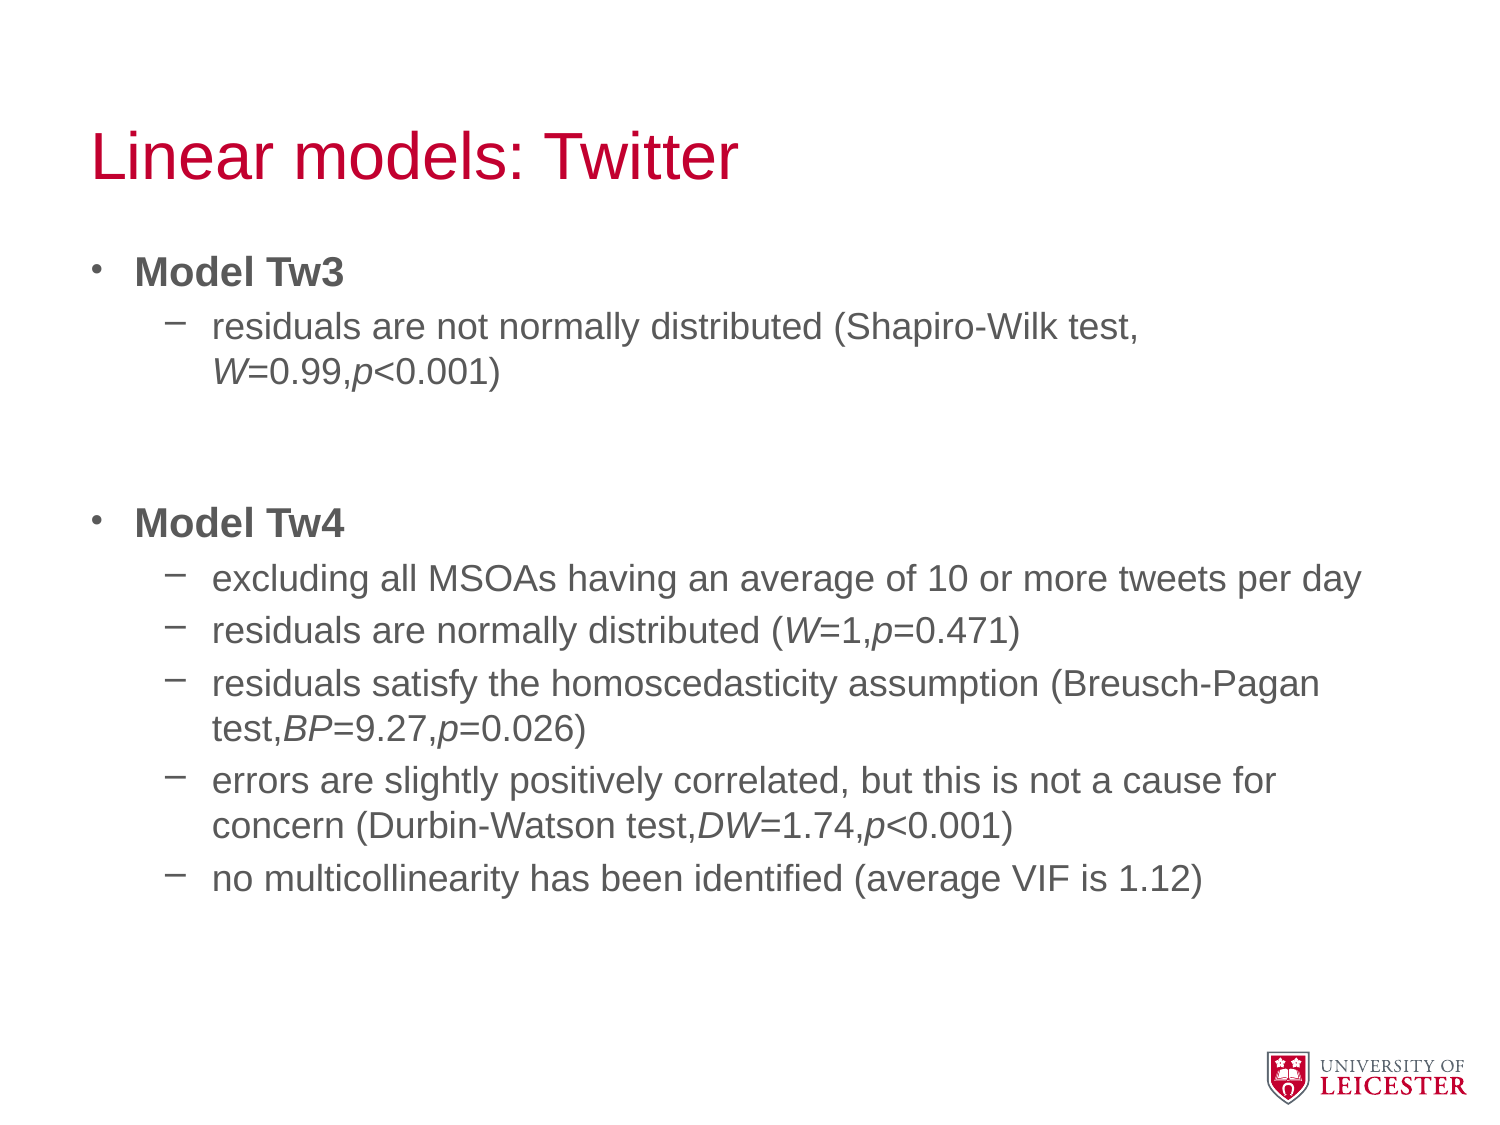

# Linear models: Twitter
Model Tw3
residuals are not normally distributed (Shapiro-Wilk test, W=0.99,p<0.001)

Model Tw4
excluding all MSOAs having an average of 10 or more tweets per day
residuals are normally distributed (W=1,p=0.471)
residuals satisfy the homoscedasticity assumption (Breusch-Pagan test,BP=9.27,p=0.026)
errors are slightly positively correlated, but this is not a cause for concern (Durbin-Watson test,DW=1.74,p<0.001)
no multicollinearity has been identified (average VIF is 1.12)